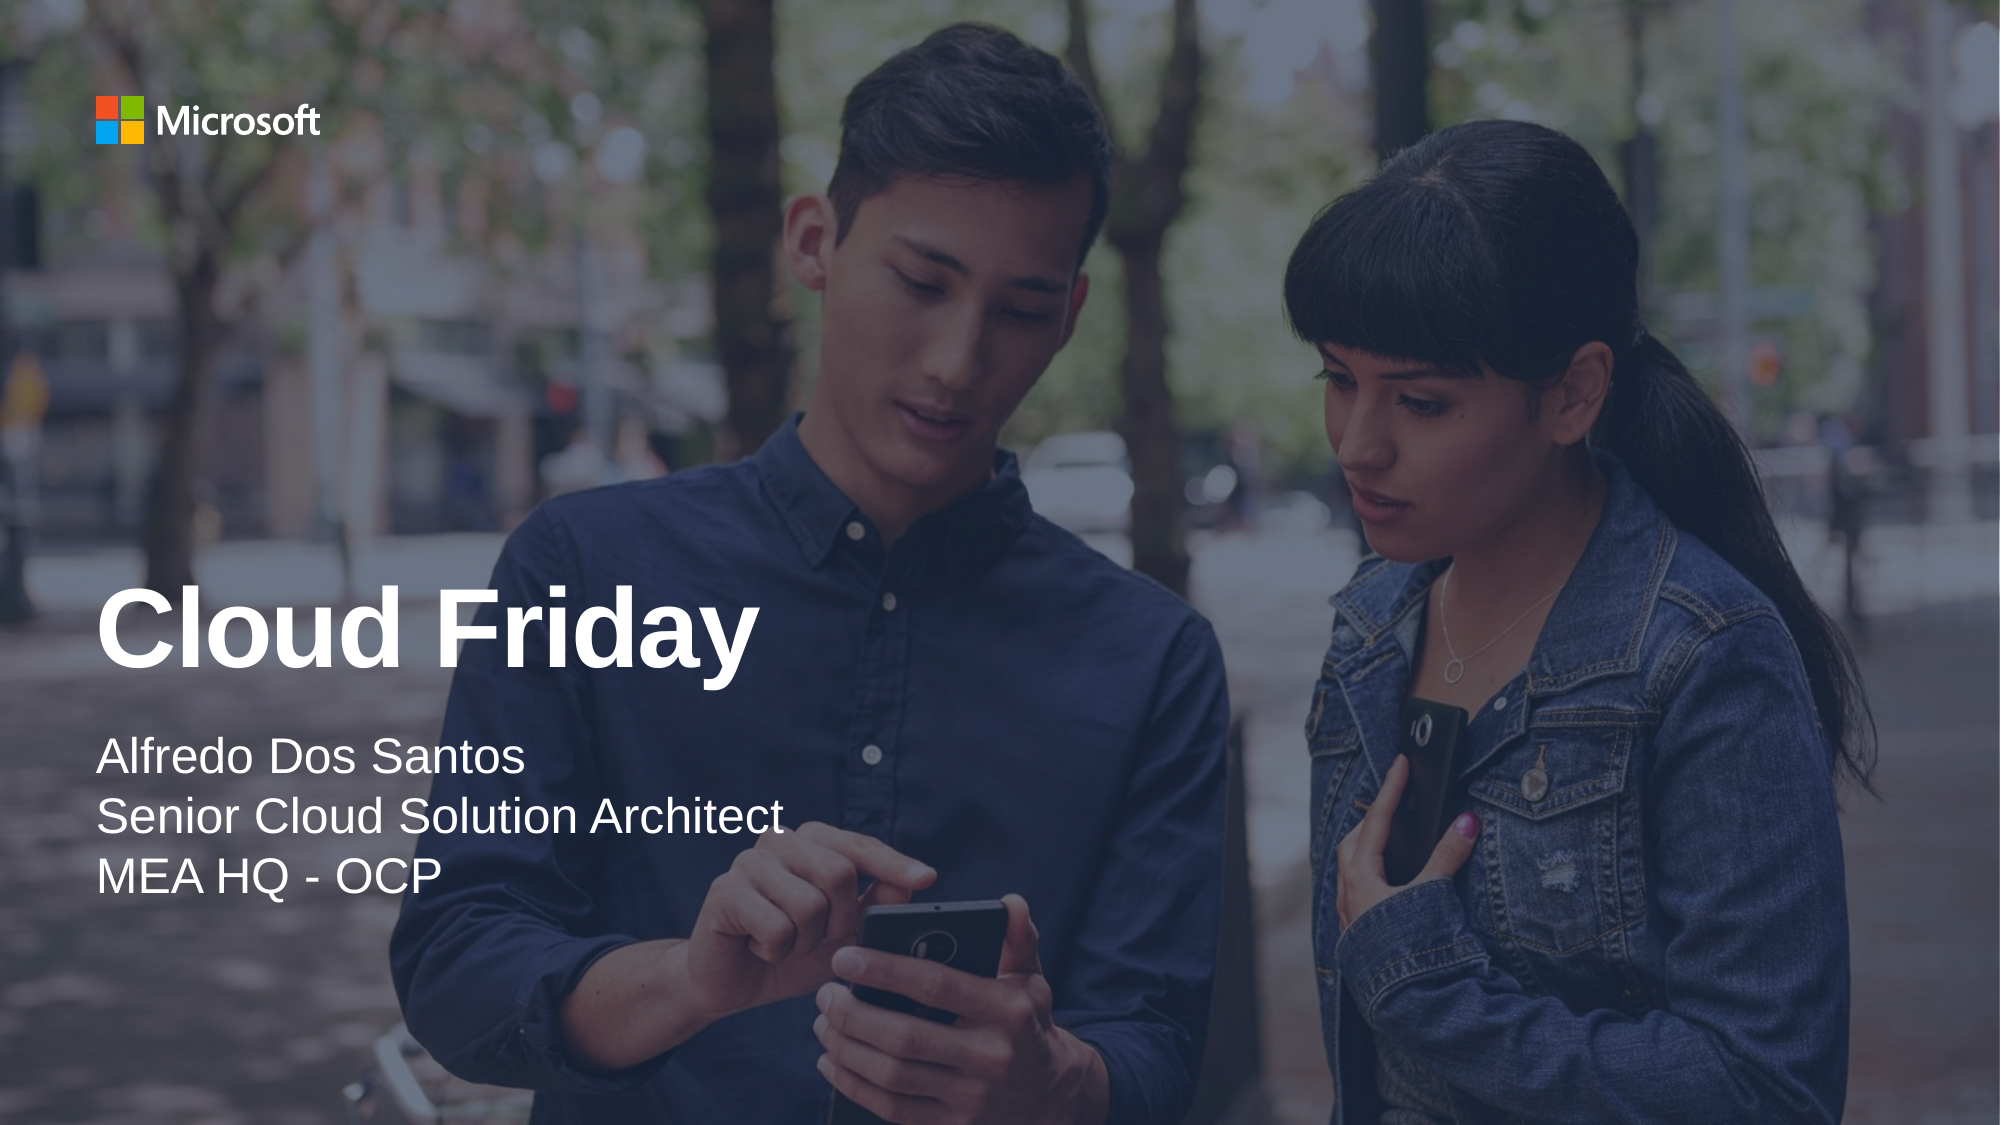

# Cloud Friday
Alfredo Dos Santos
Senior Cloud Solution Architect
MEA HQ - OCP